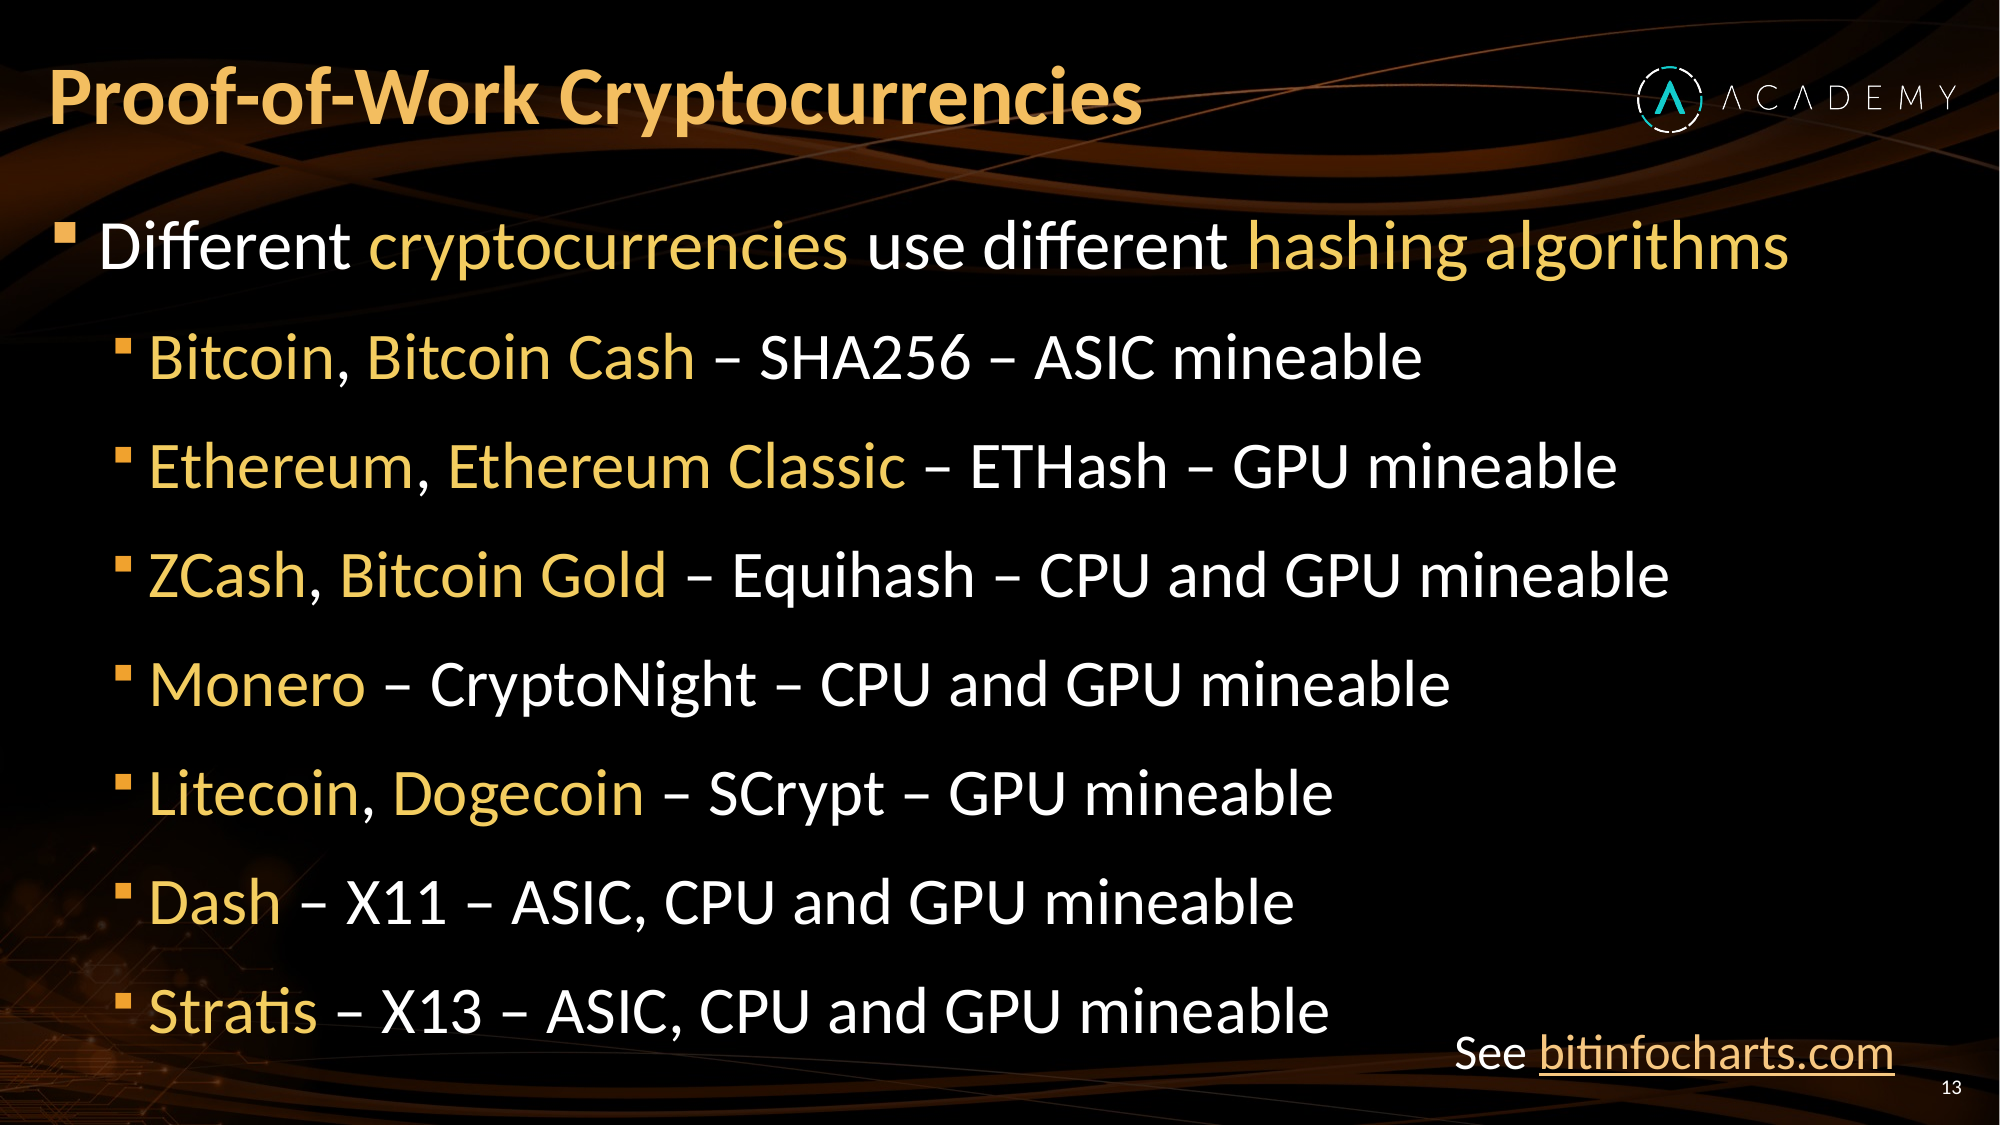

# Proof-of-Work Cryptocurrencies
Different cryptocurrencies use different hashing algorithms
Bitcoin, Bitcoin Cash – SHA256 – ASIC mineable
Ethereum, Ethereum Classic – ETHash – GPU mineable
ZCash, Bitcoin Gold – Equihash – CPU and GPU mineable
Monero – CryptoNight – CPU and GPU mineable
Litecoin, Dogecoin – SCrypt – GPU mineable
Dash – X11 – ASIC, CPU and GPU mineable
Stratis – X13 – ASIC, CPU and GPU mineable
See bitinfocharts.com
13